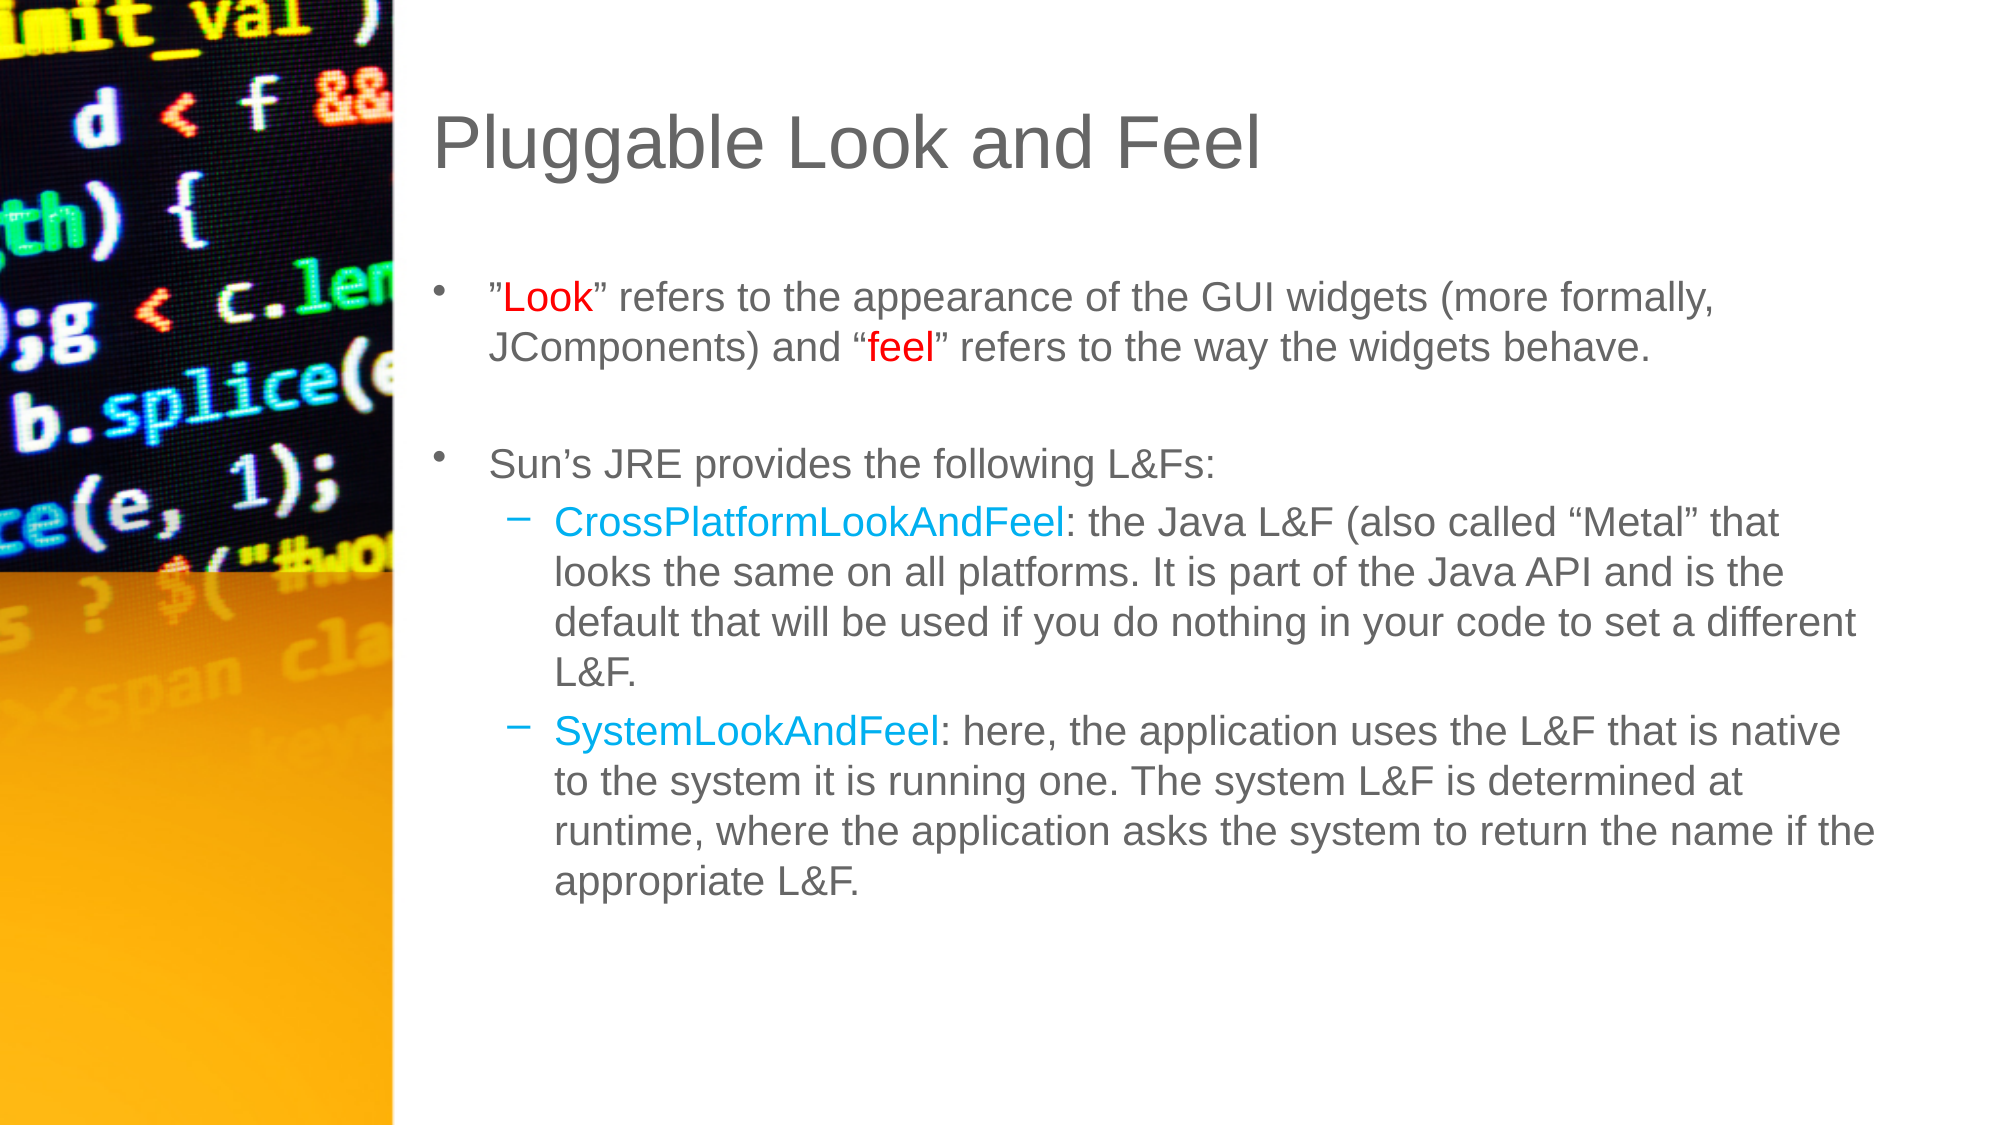

# Pluggable Look and Feel
”Look” refers to the appearance of the GUI widgets (more formally, JComponents) and “feel” refers to the way the widgets behave.

Sun’s JRE provides the following L&Fs:
CrossPlatformLookAndFeel: the Java L&F (also called “Metal” that looks the same on all platforms. It is part of the Java API and is the default that will be used if you do nothing in your code to set a different L&F.
SystemLookAndFeel: here, the application uses the L&F that is native to the system it is running one. The system L&F is determined at runtime, where the application asks the system to return the name if the appropriate L&F.